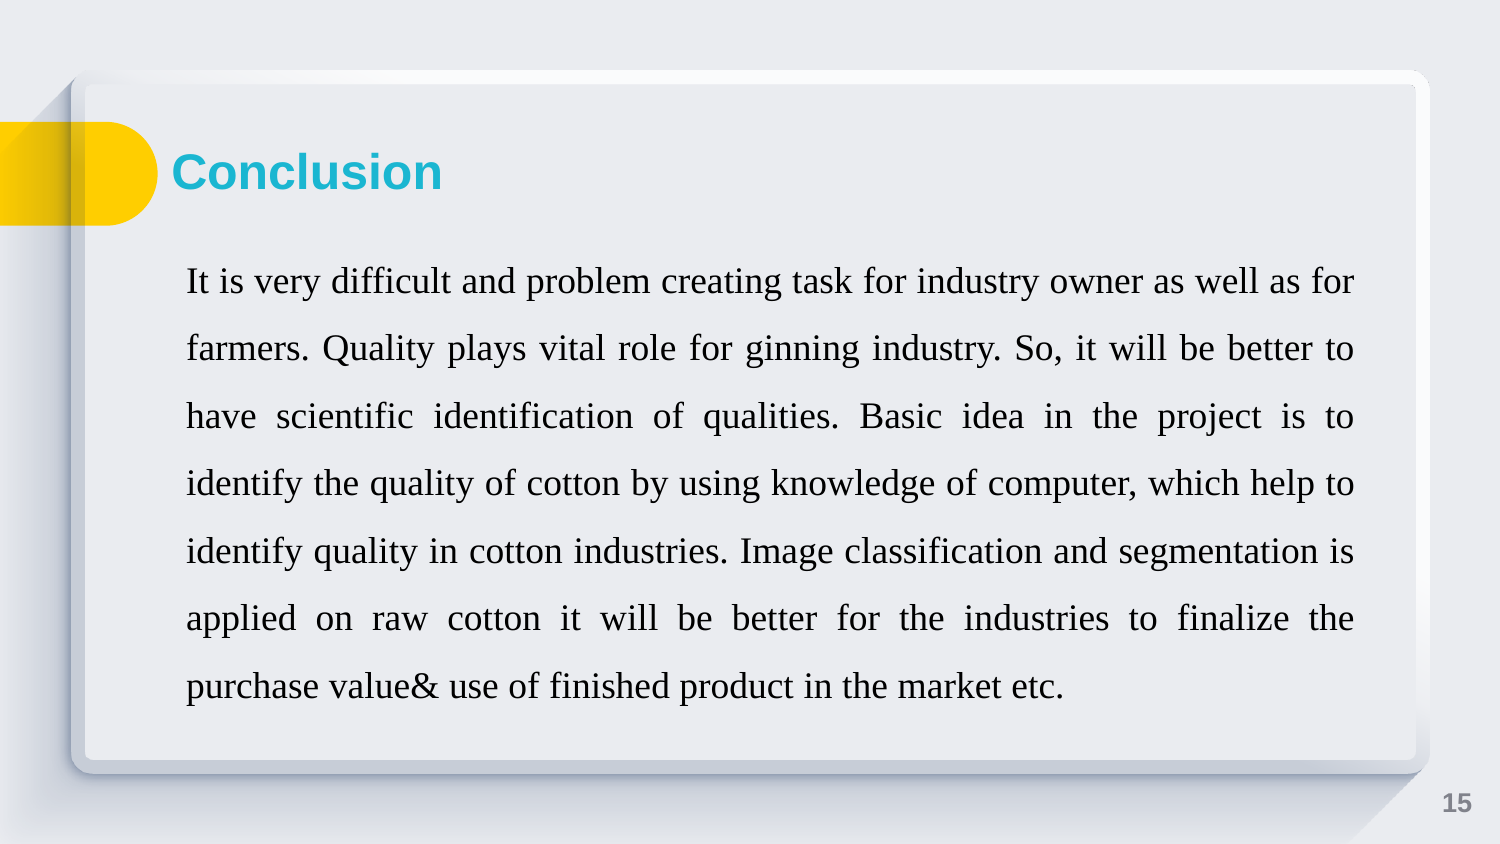

# Conclusion
It is very difficult and problem creating task for industry owner as well as for farmers. Quality plays vital role for ginning industry. So, it will be better to have scientific identification of qualities. Basic idea in the project is to identify the quality of cotton by using knowledge of computer, which help to identify quality in cotton industries. Image classification and segmentation is applied on raw cotton it will be better for the industries to finalize the purchase value& use of finished product in the market etc.
15